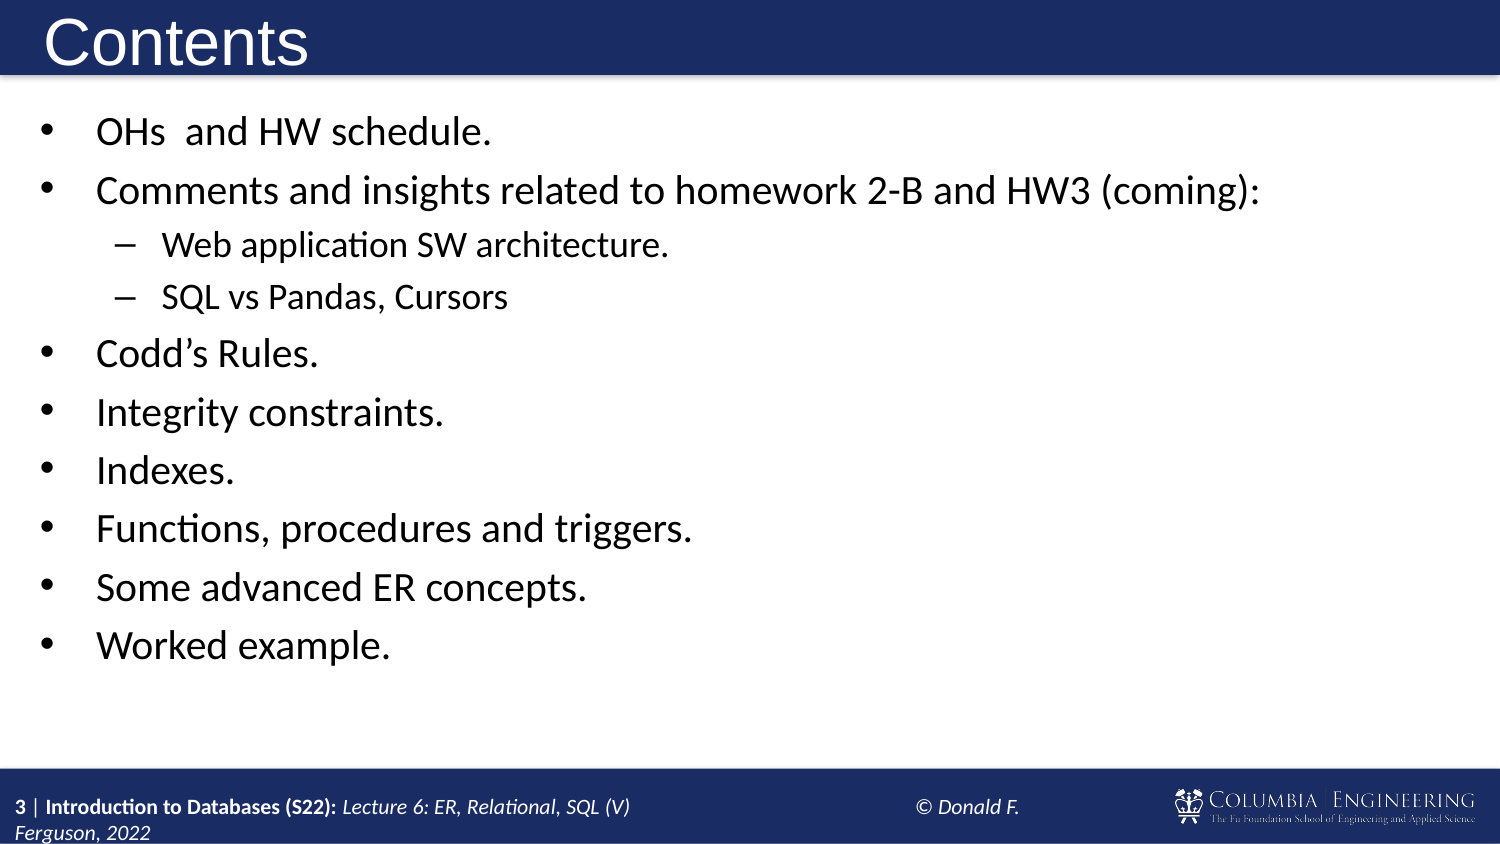

# Contents
OHs  and HW schedule.
Comments and insights related to homework 2-B and HW3 (coming):
Web application SW architecture.
SQL vs Pandas, Cursors
Codd’s Rules.
Integrity constraints.
Indexes.
Functions, procedures and triggers.
Some advanced ER concepts.
Worked example.